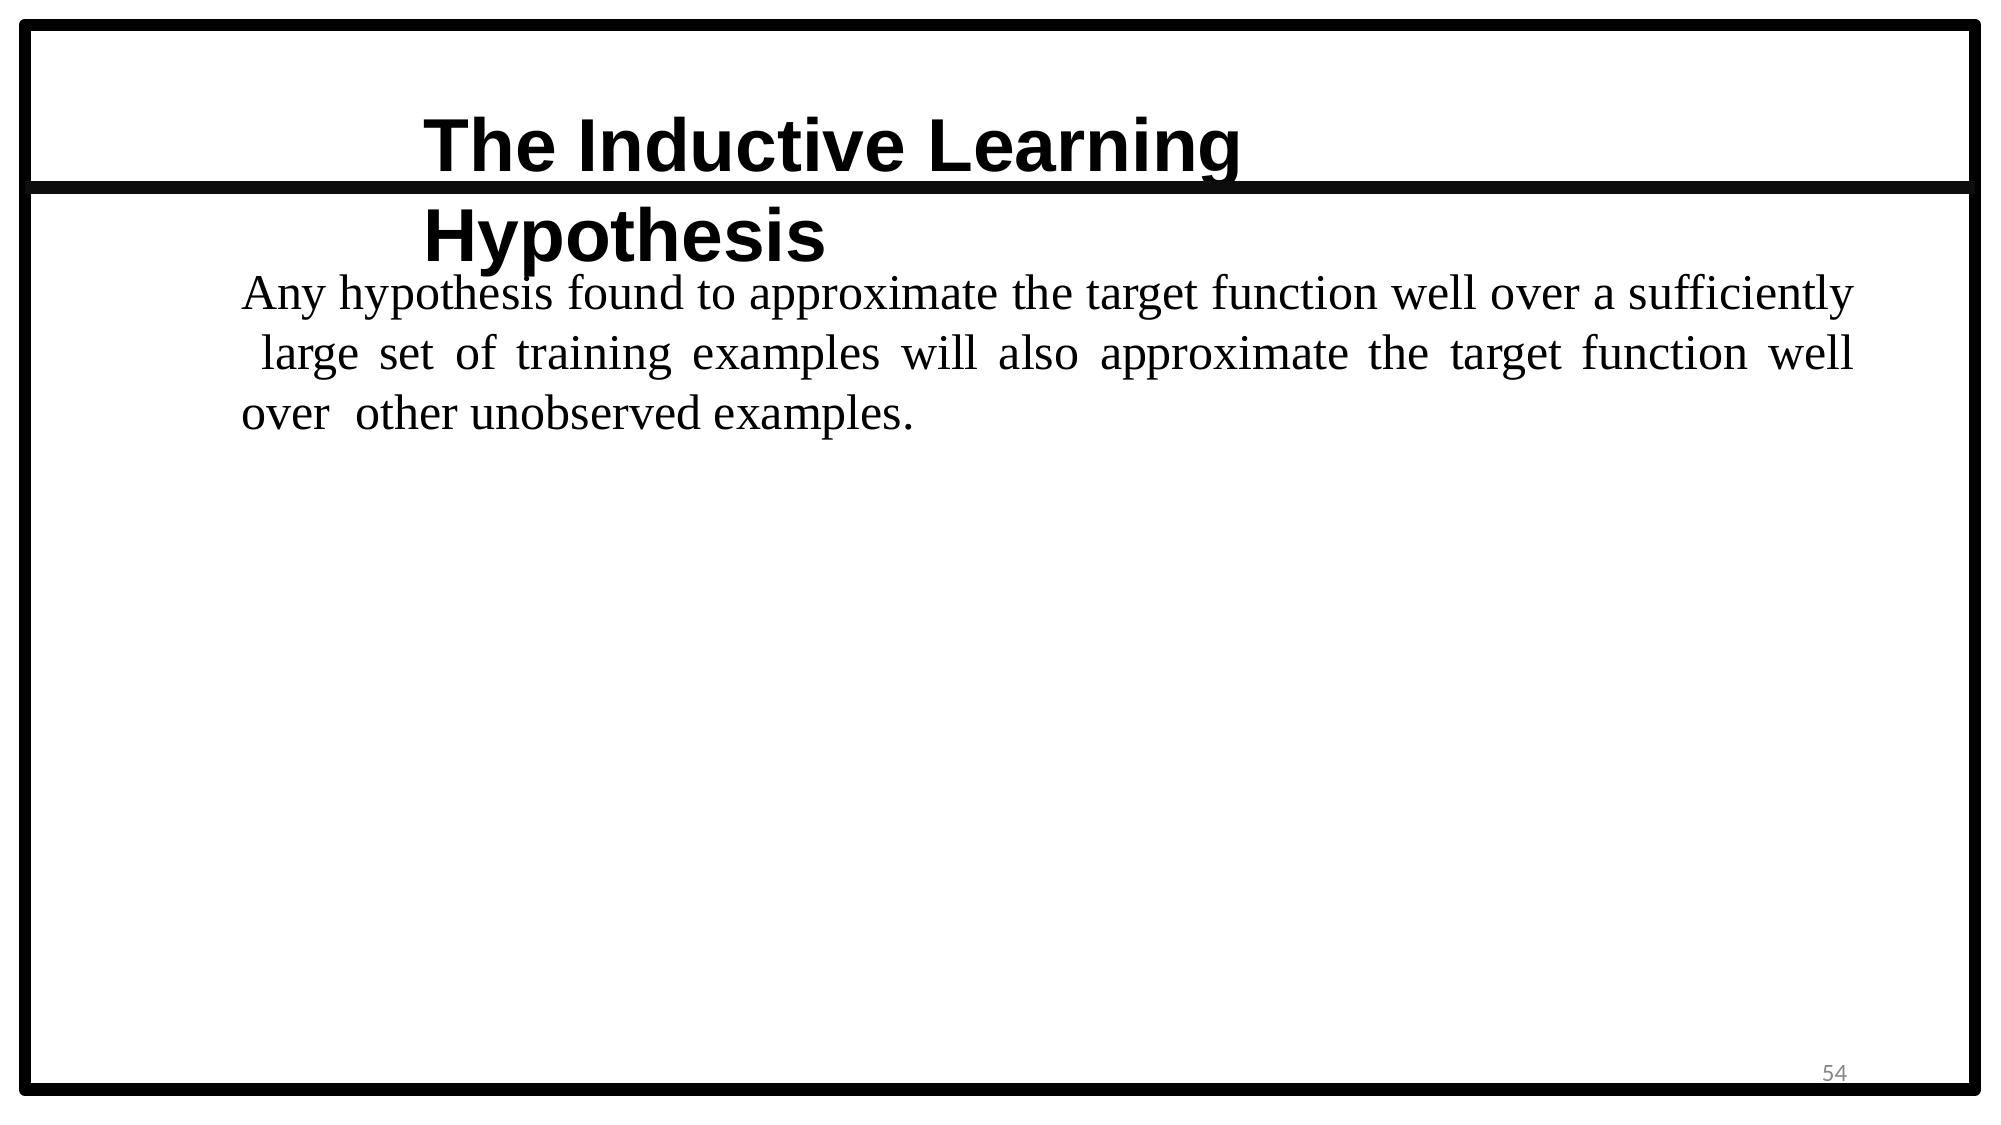

The Inductive Learning Hypothesis
Any hypothesis found to approximate the target function well over a sufficiently  large set of training examples will also approximate the target function well over  other unobserved examples.
54